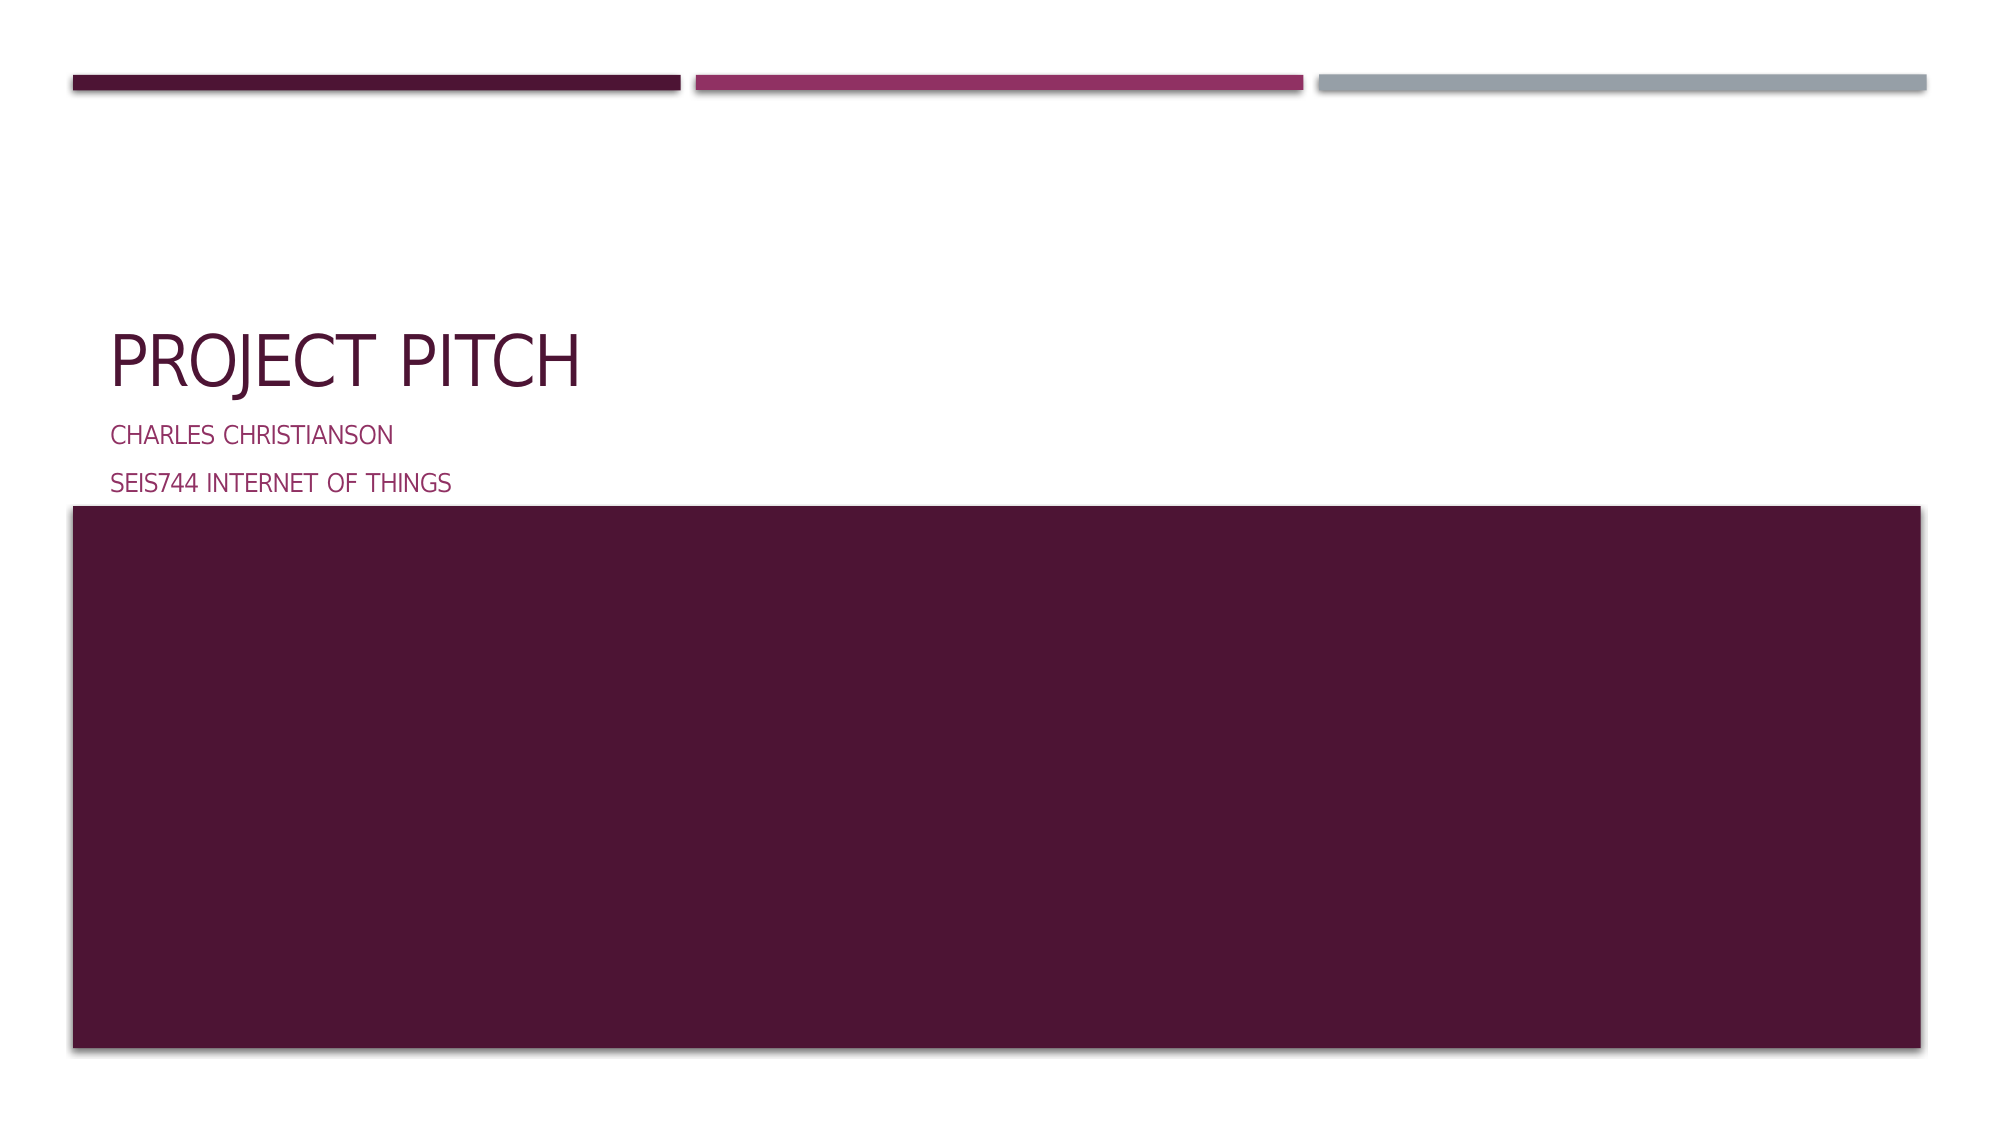

# Project Pitch
Charles Christianson
SEIS744 Internet of Things